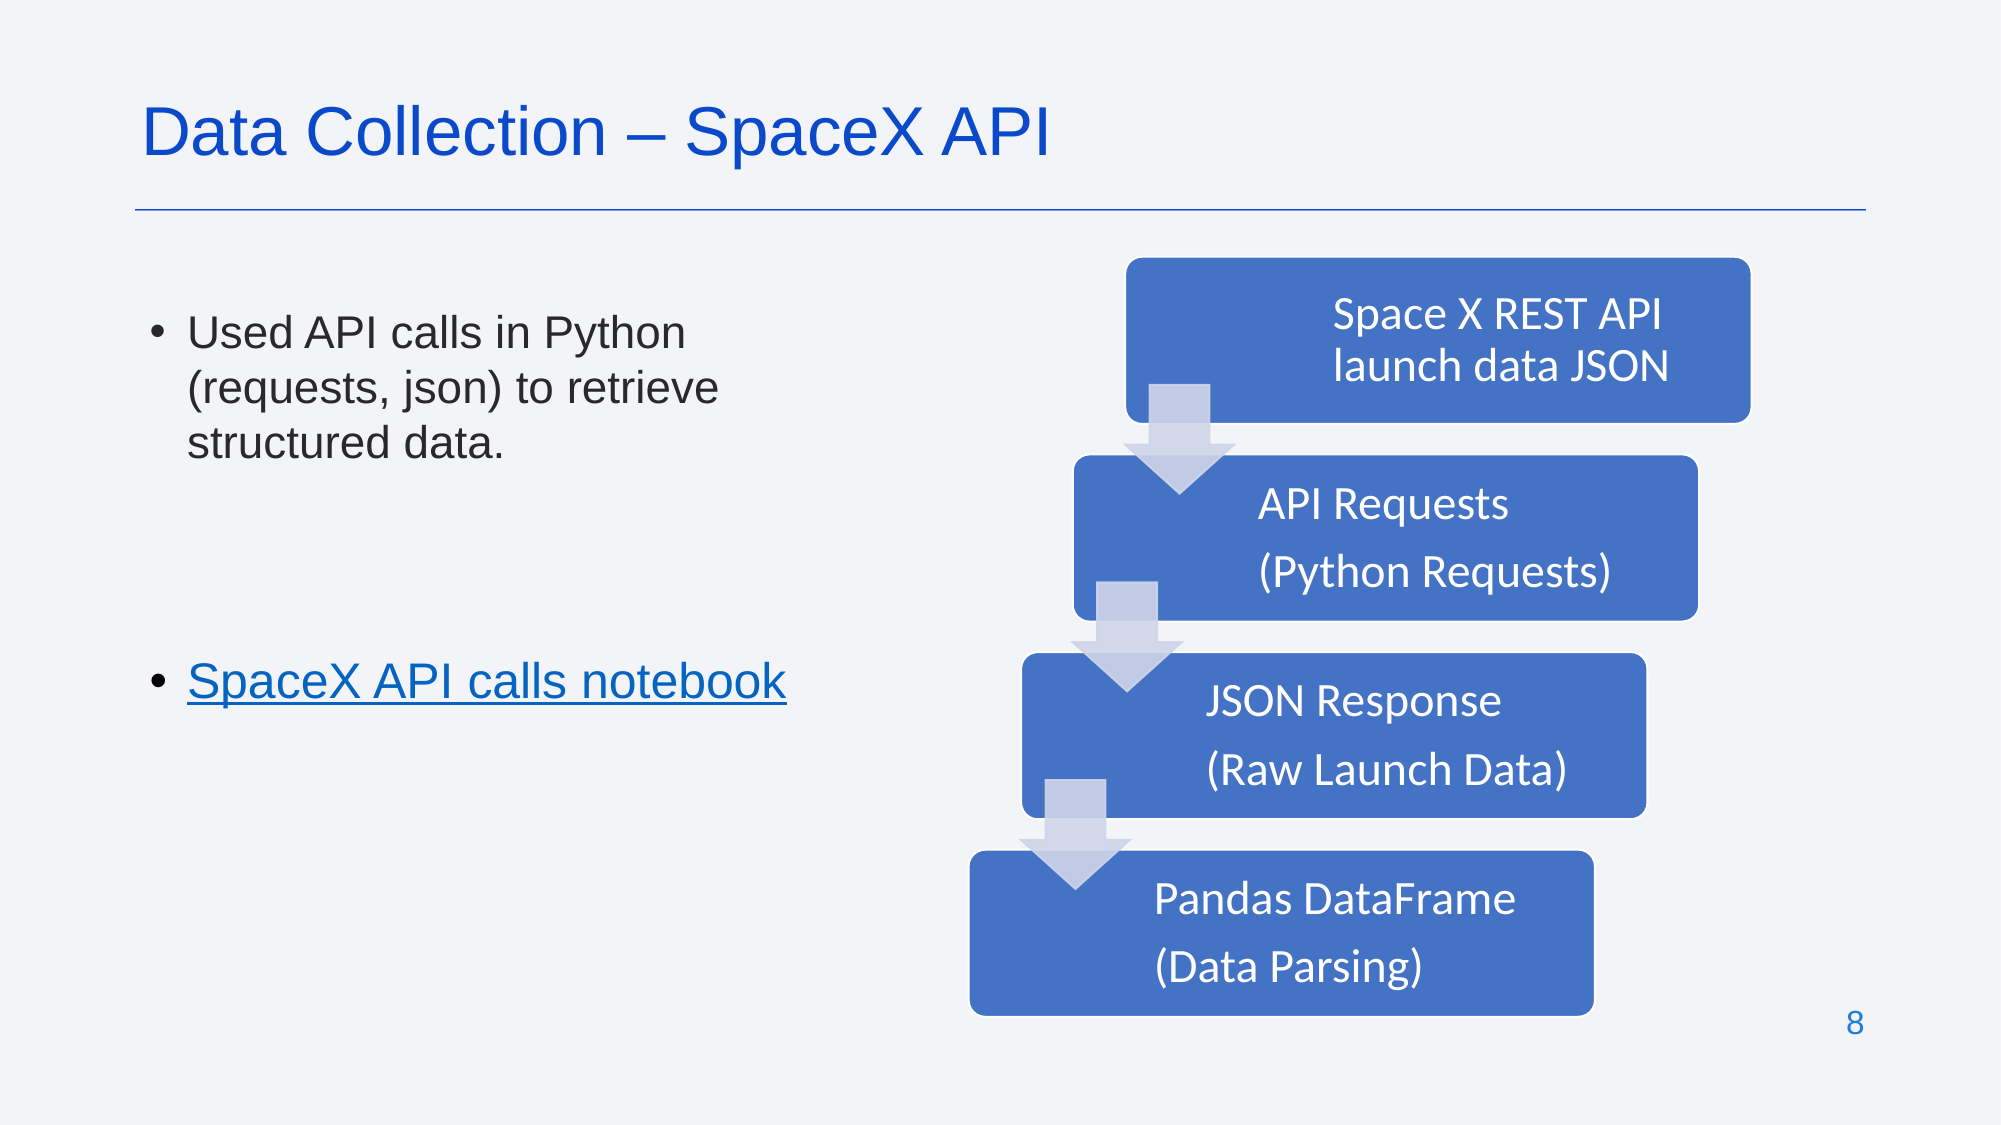

Data Collection – SpaceX API
Space X REST API launch data JSON
API Requests
(Python Requests)
JSON Response
(Raw Launch Data)
Pandas DataFrame
(Data Parsing)

Used API calls in Python (requests, json) to retrieve structured data.

SpaceX API calls notebook

8